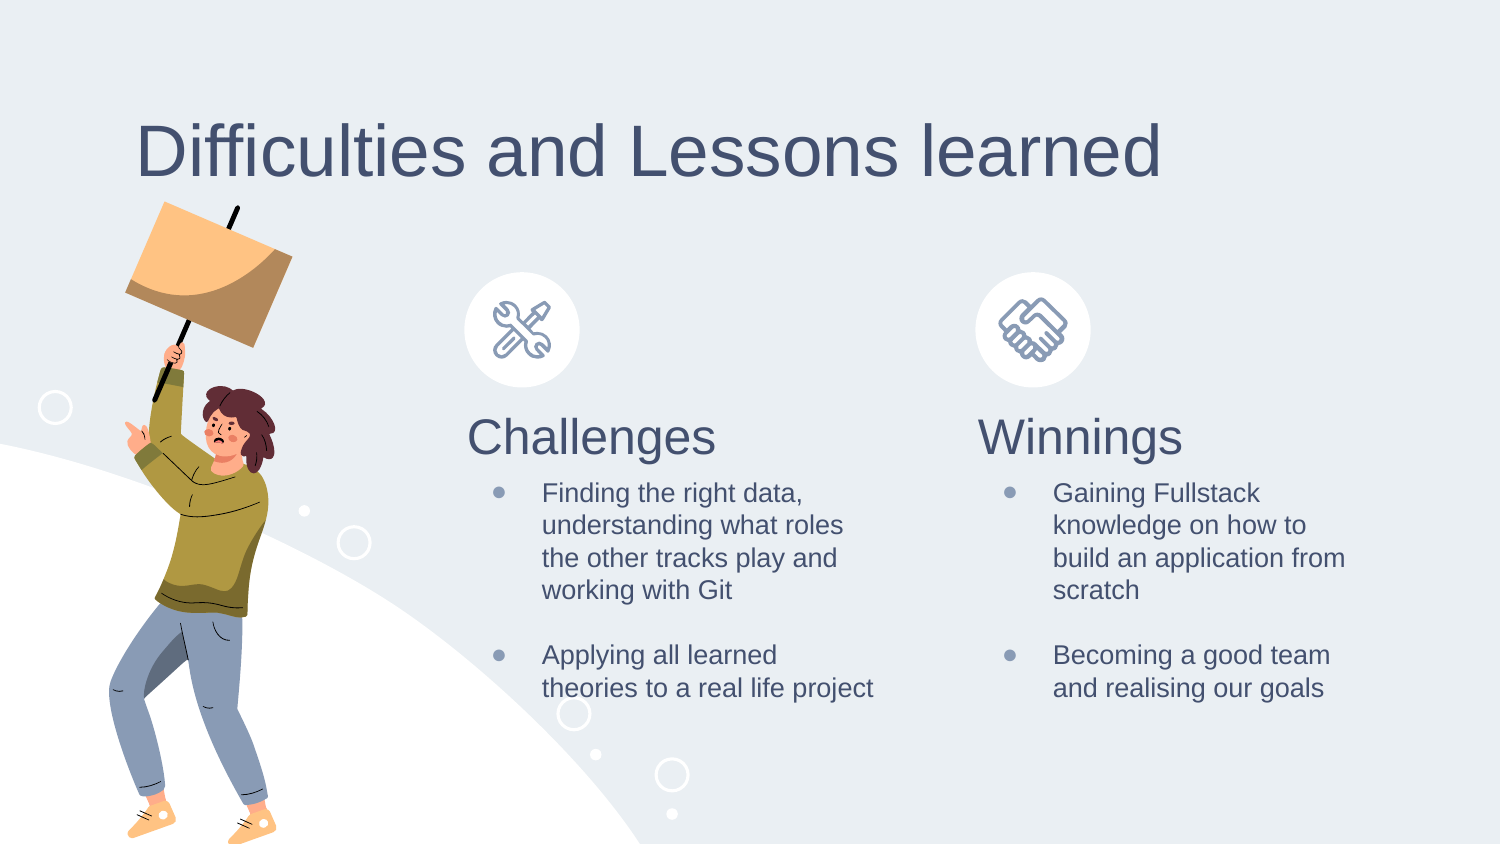

# Difficulties and Lessons learned

Challenges
Winnings
Finding the right data, understanding what roles the other tracks play and working with Git
Applying all learned theories to a real life project
Gaining Fullstack knowledge on how to build an application from scratch
Becoming a good team and realising our goals